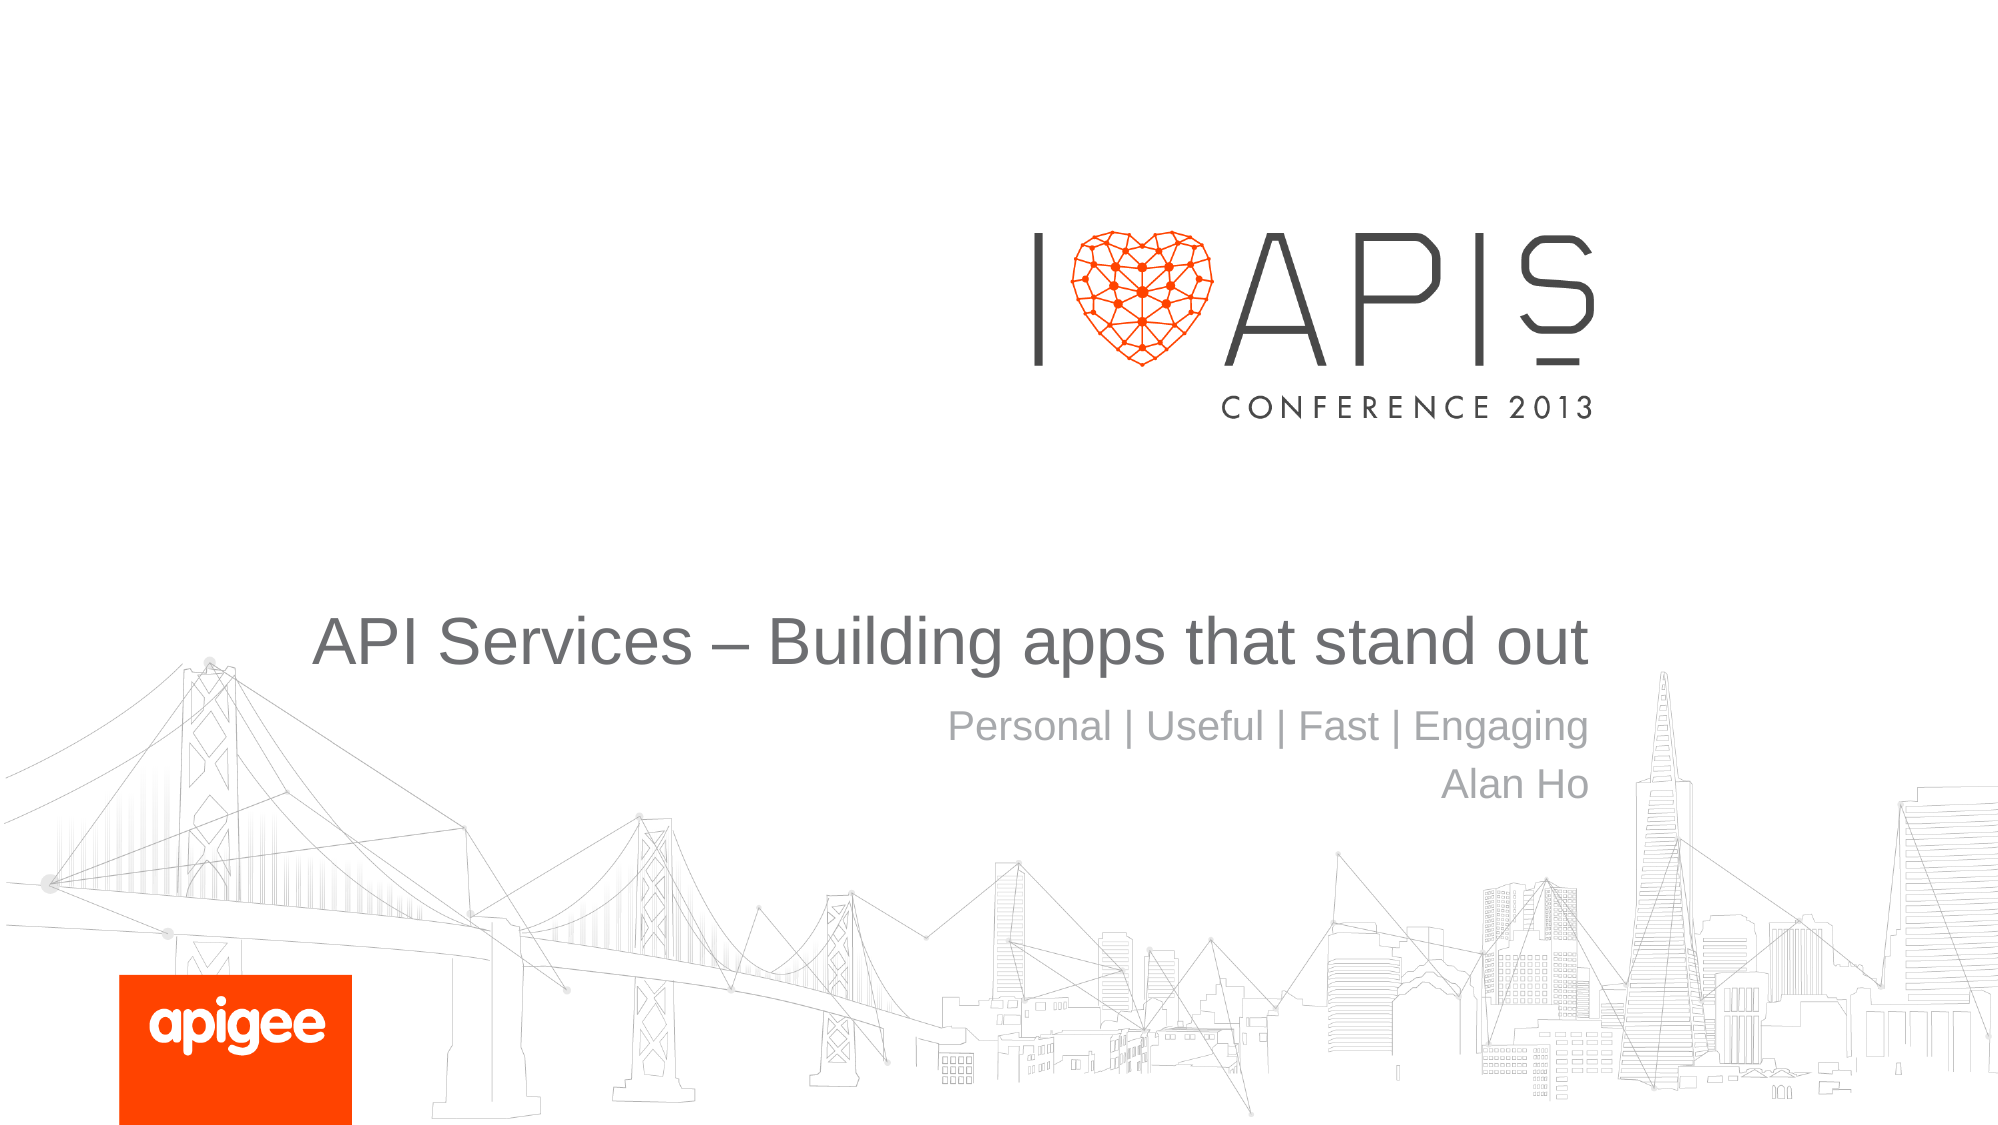

# API Services – Building apps that stand out
Personal | Useful | Fast | Engaging
Alan Ho